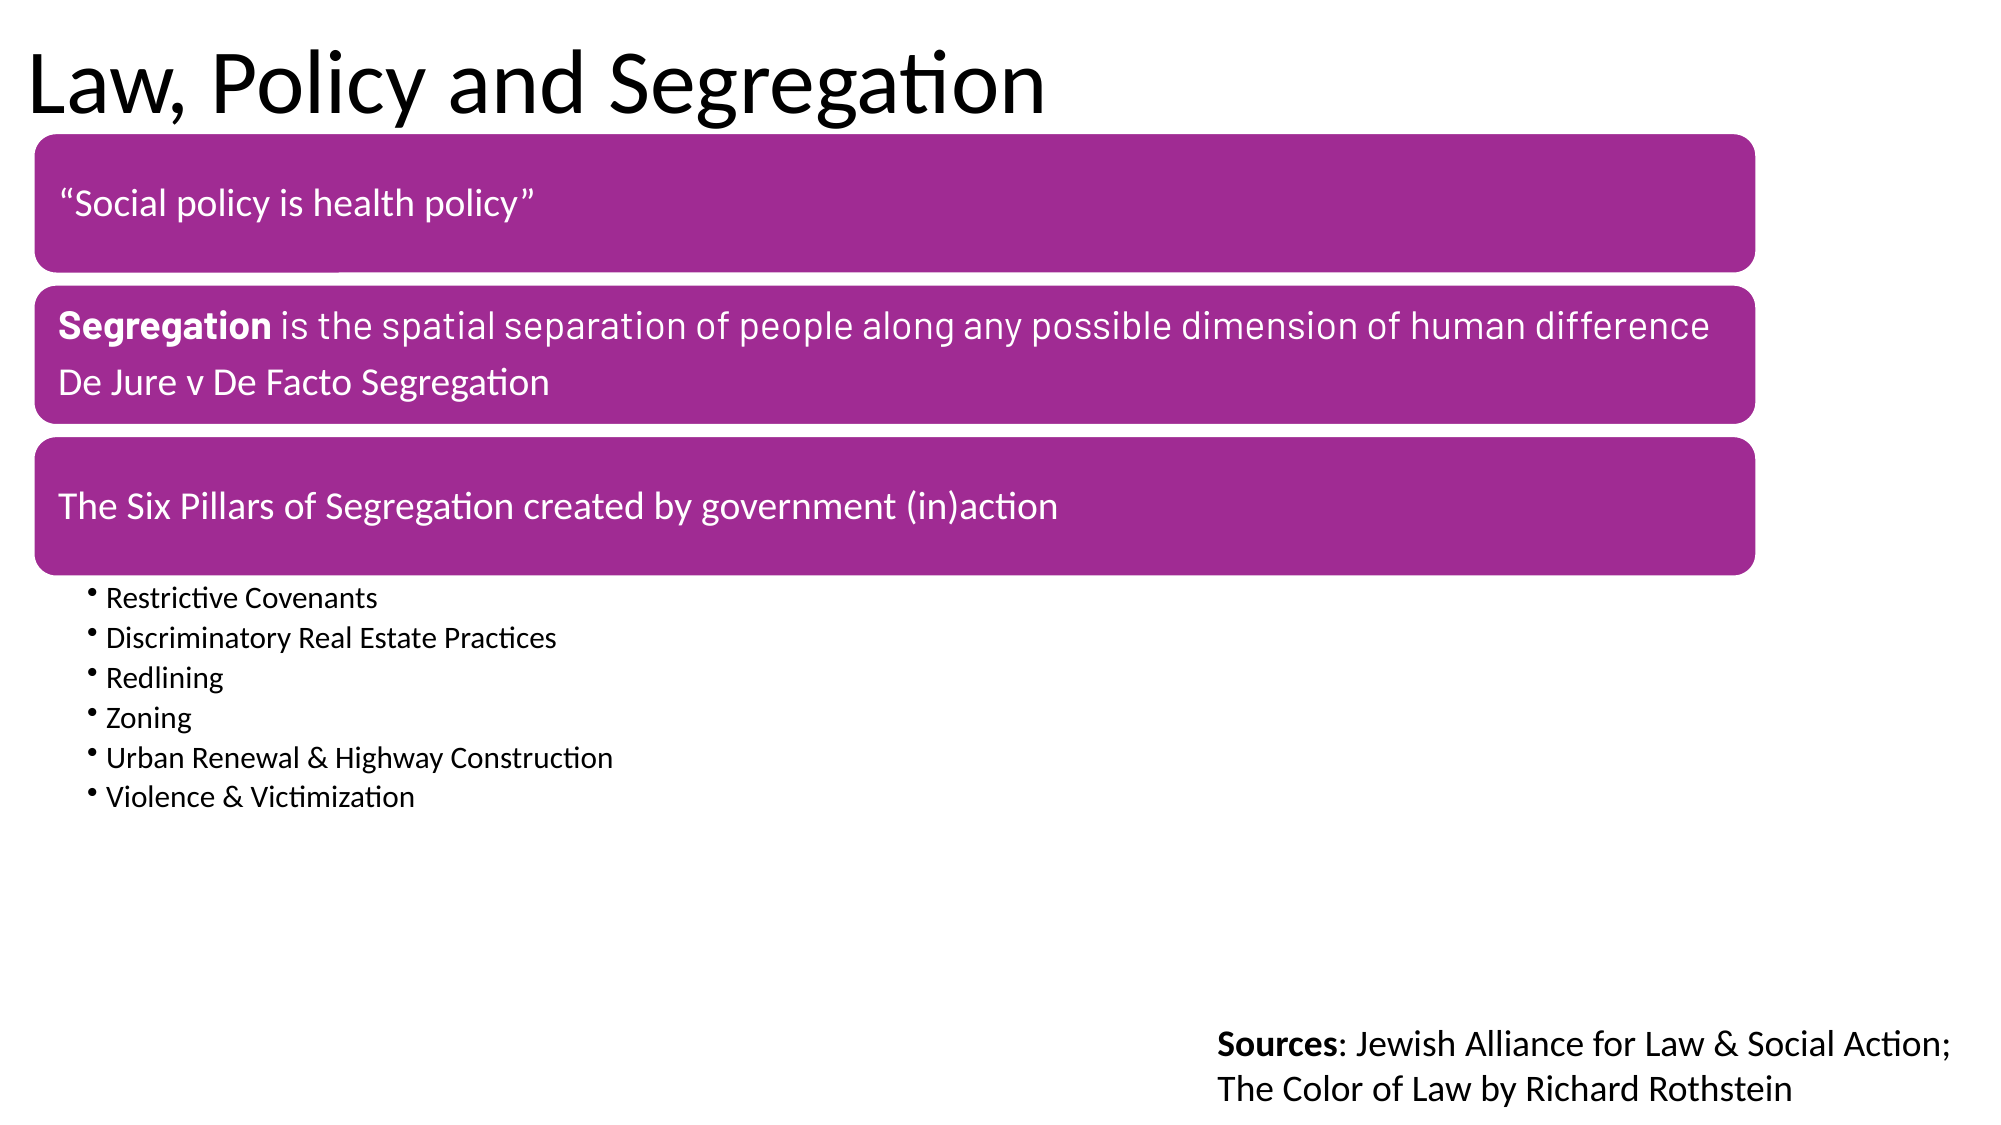

# Law, Policy and Segregation
“Social policy is health policy”
Segregation is the spatial separation of people along any possible dimension of human difference
De Jure v De Facto Segregation
The Six Pillars of Segregation created by government (in)action
Restrictive Covenants
Discriminatory Real Estate Practices
Redlining
Zoning
Urban Renewal & Highway Construction
Violence & Victimization
Sources: Jewish Alliance for Law & Social Action;
The Color of Law by Richard Rothstein
6